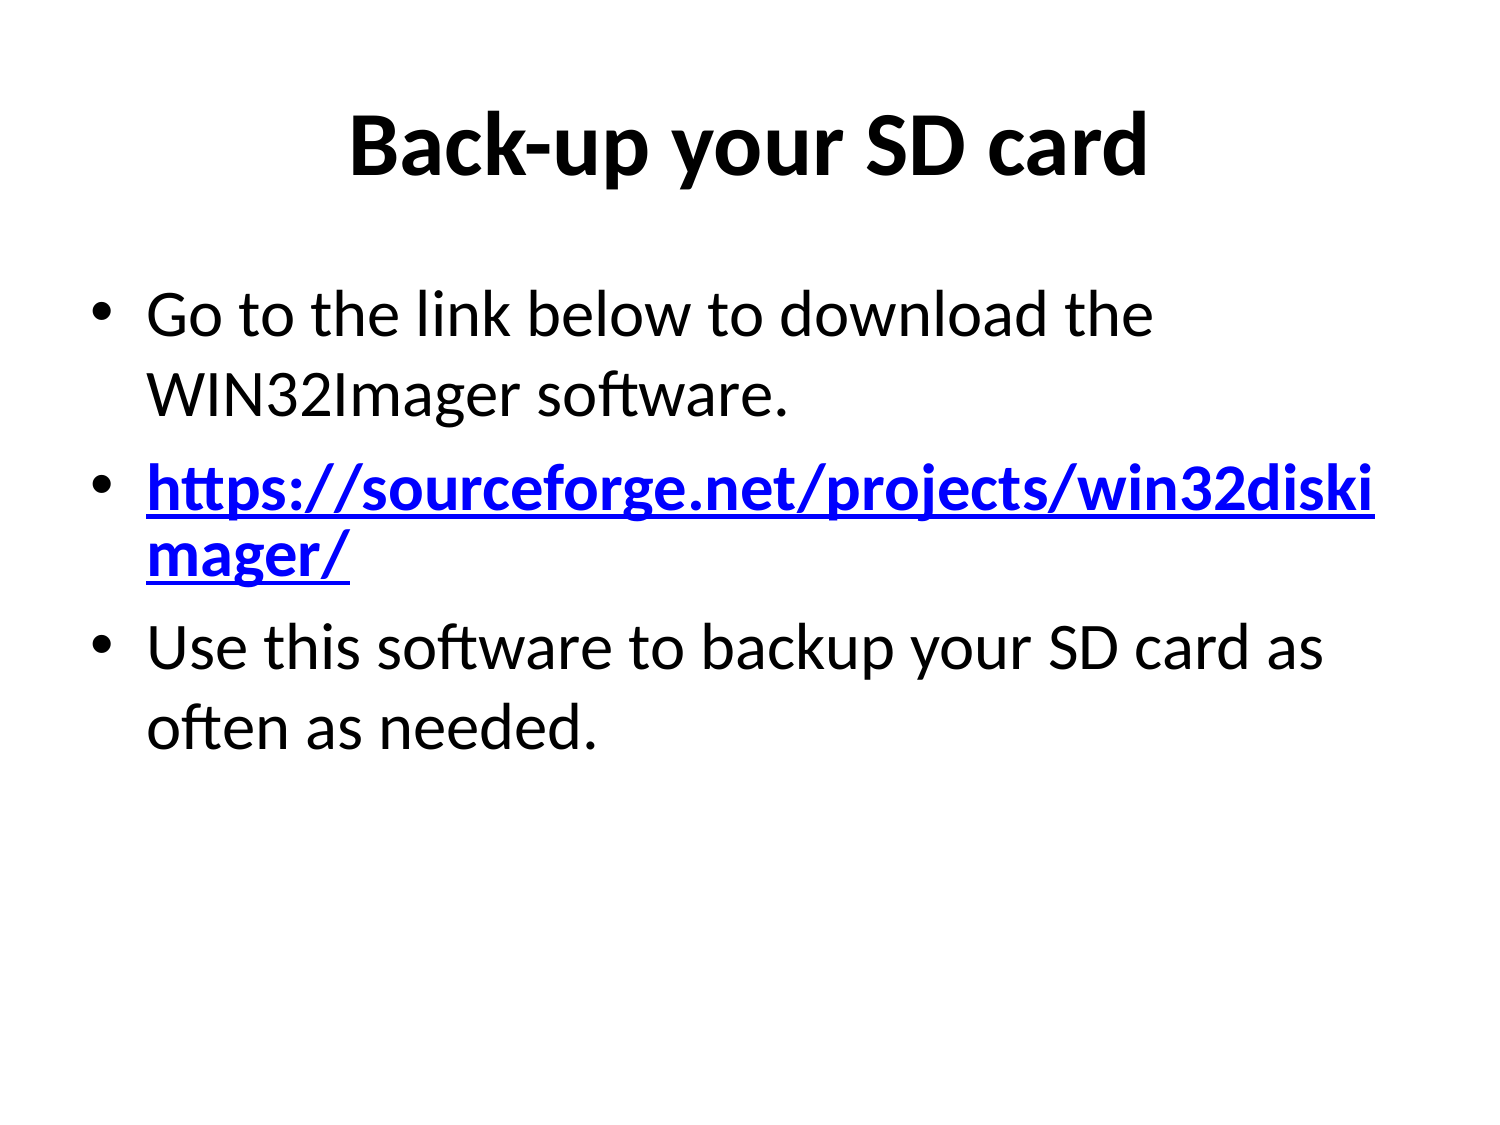

# Back-up your SD card
Go to the link below to download the WIN32Imager software.
https://sourceforge.net/projects/win32diskimager/
Use this software to backup your SD card as often as needed.